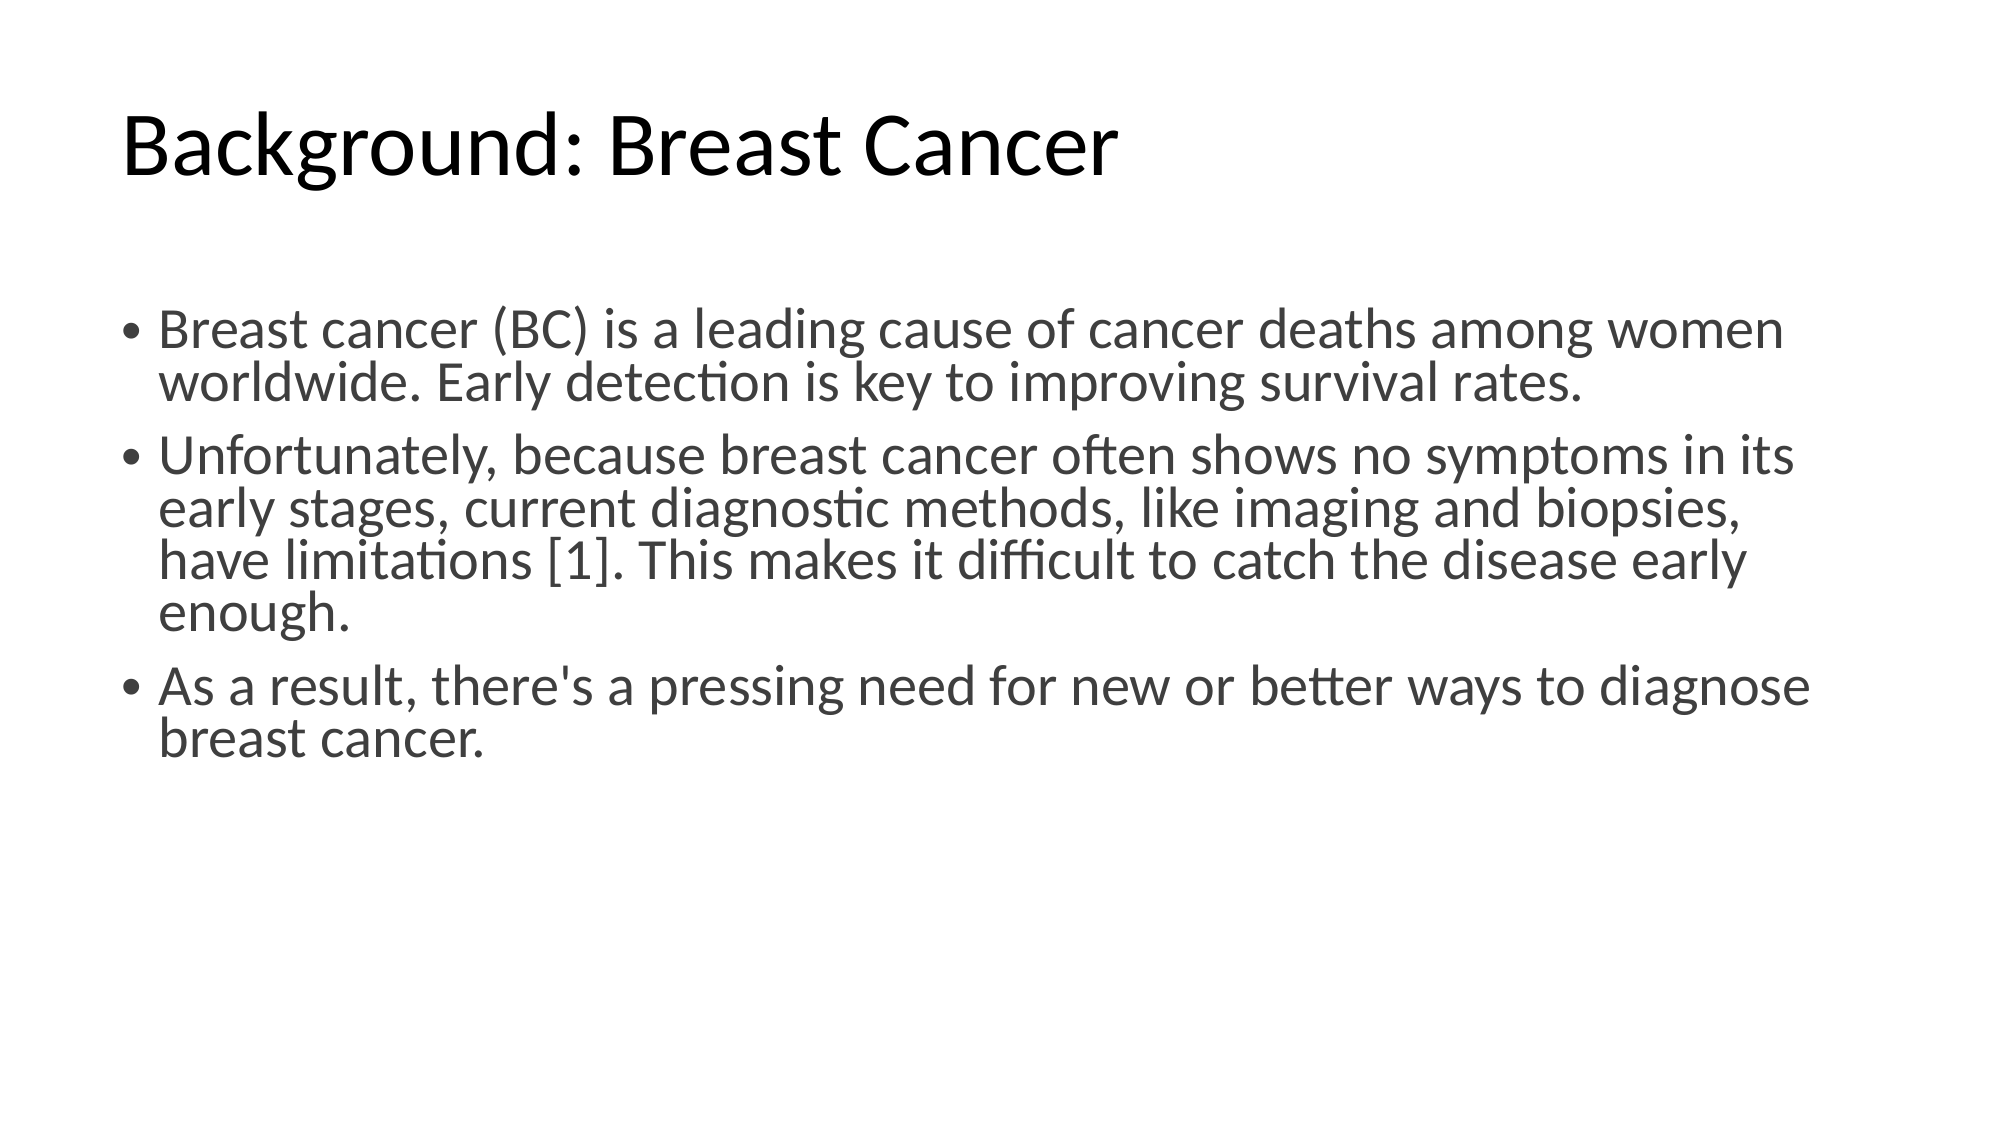

# Background: Breast Cancer
Breast cancer (BC) is a leading cause of cancer deaths among women worldwide. Early detection is key to improving survival rates.
Unfortunately, because breast cancer often shows no symptoms in its early stages, current diagnostic methods, like imaging and biopsies, have limitations [1]. This makes it difficult to catch the disease early enough.
As a result, there's a pressing need for new or better ways to diagnose breast cancer.